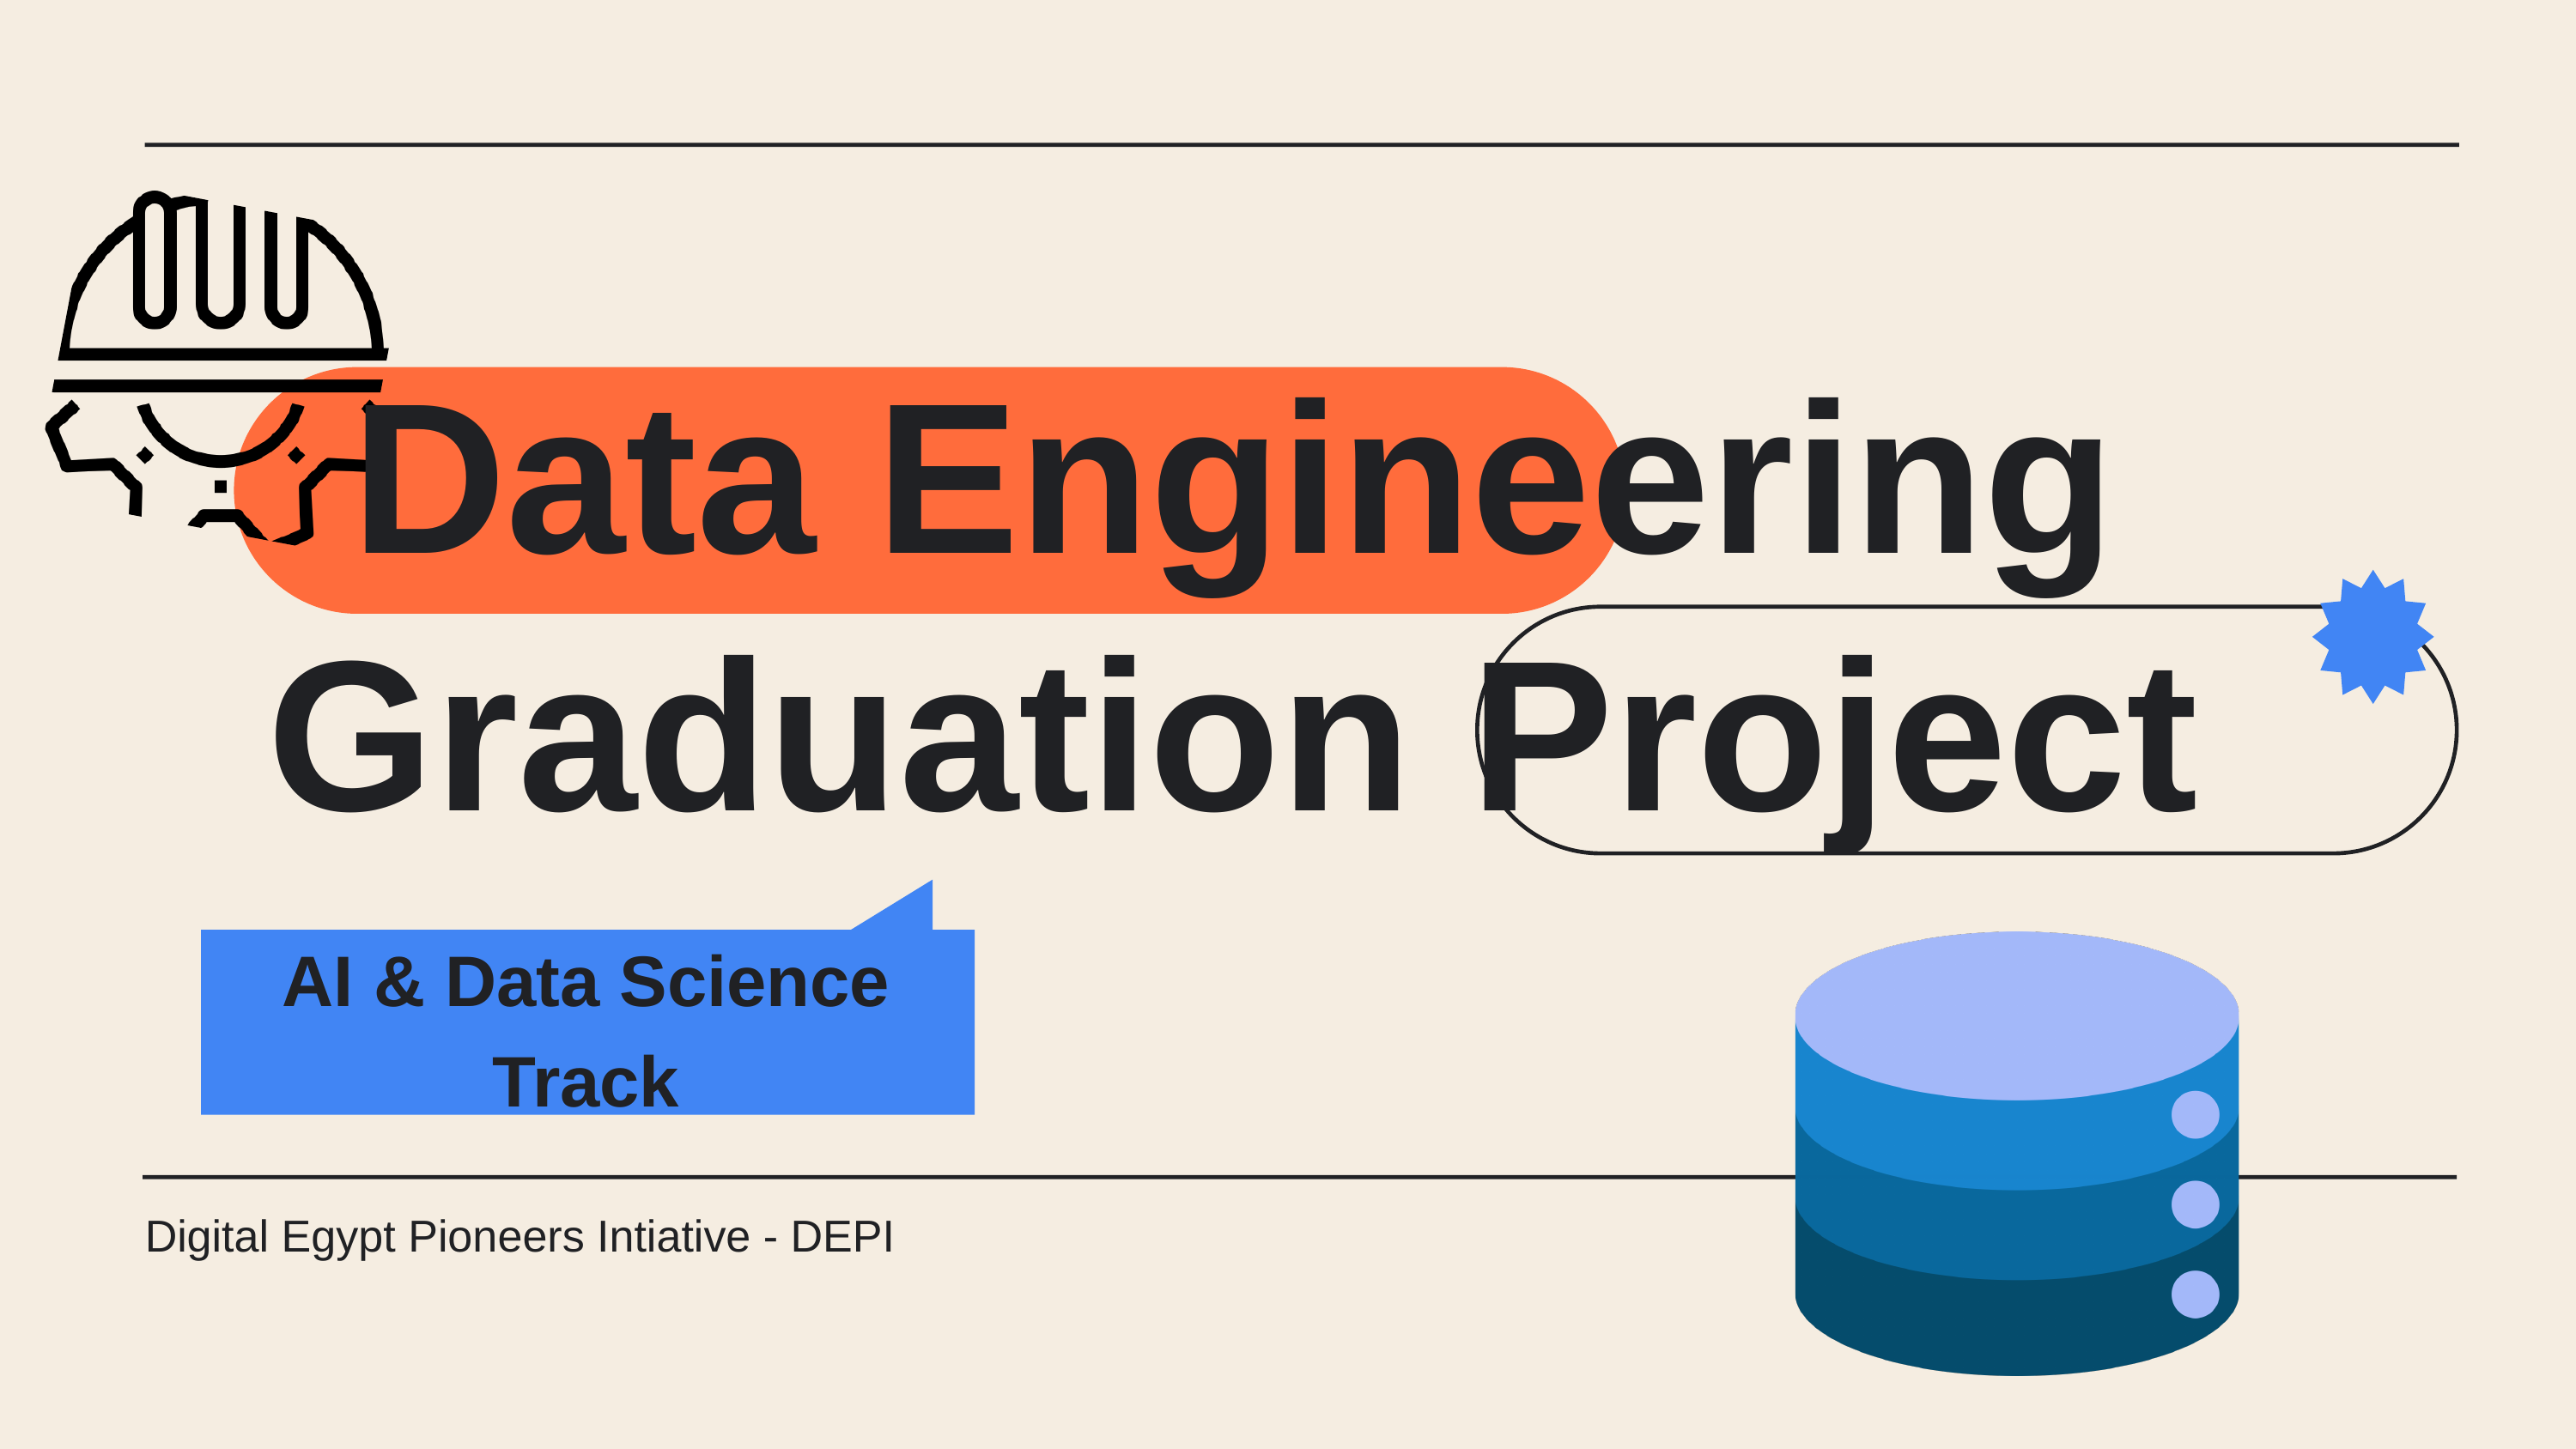

Data Engineering  Graduation Project

AI & Data Science Track

Digital Egypt Pioneers Intiative - DEPI